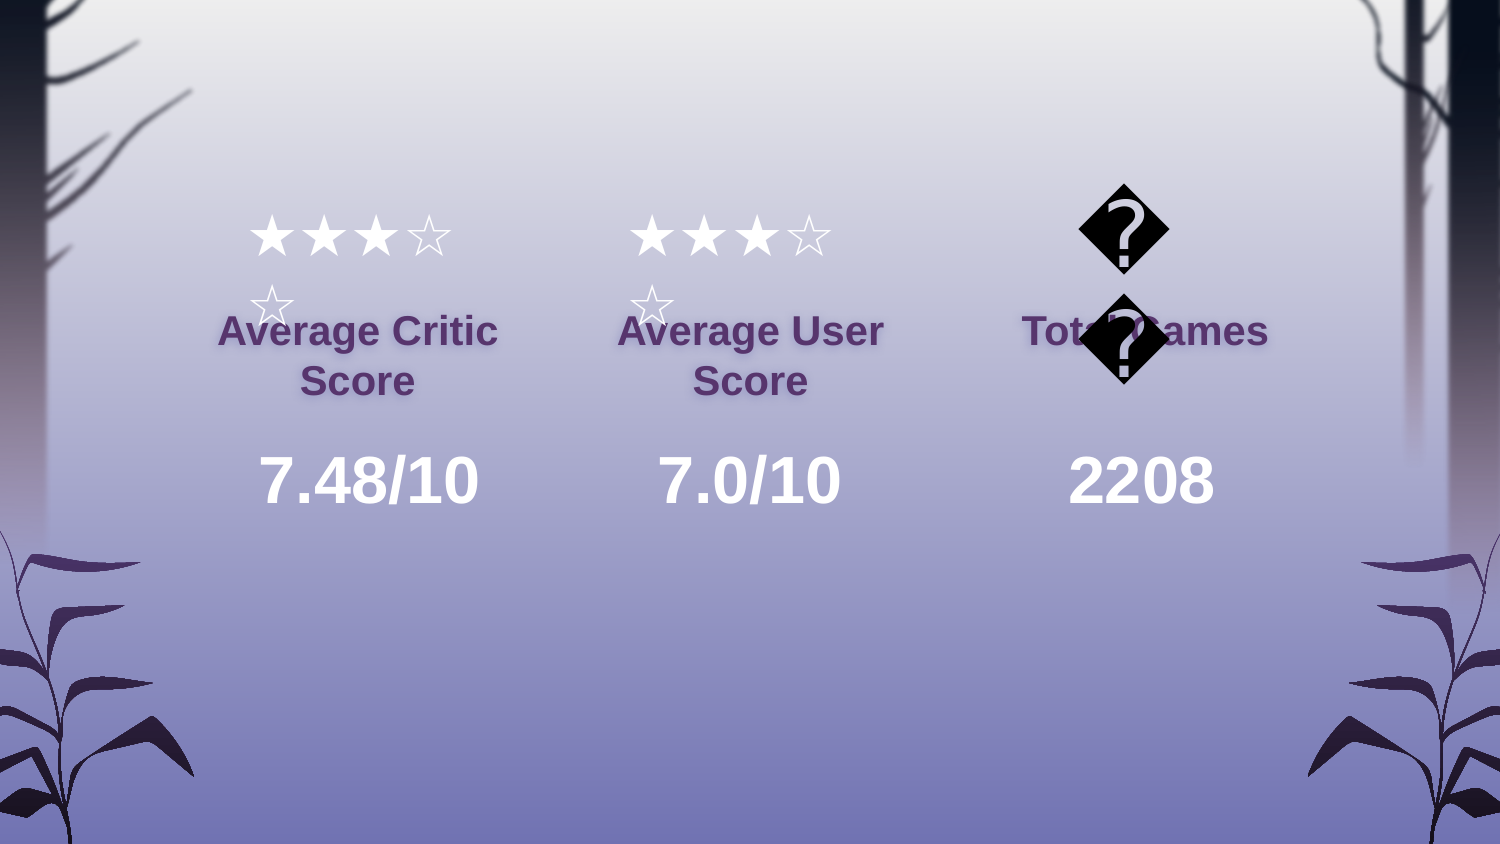

🎮
★★★☆☆
★★★☆☆
Average Critic Score
Average User Score
Total Games
7.48/10
7.0/10
2208